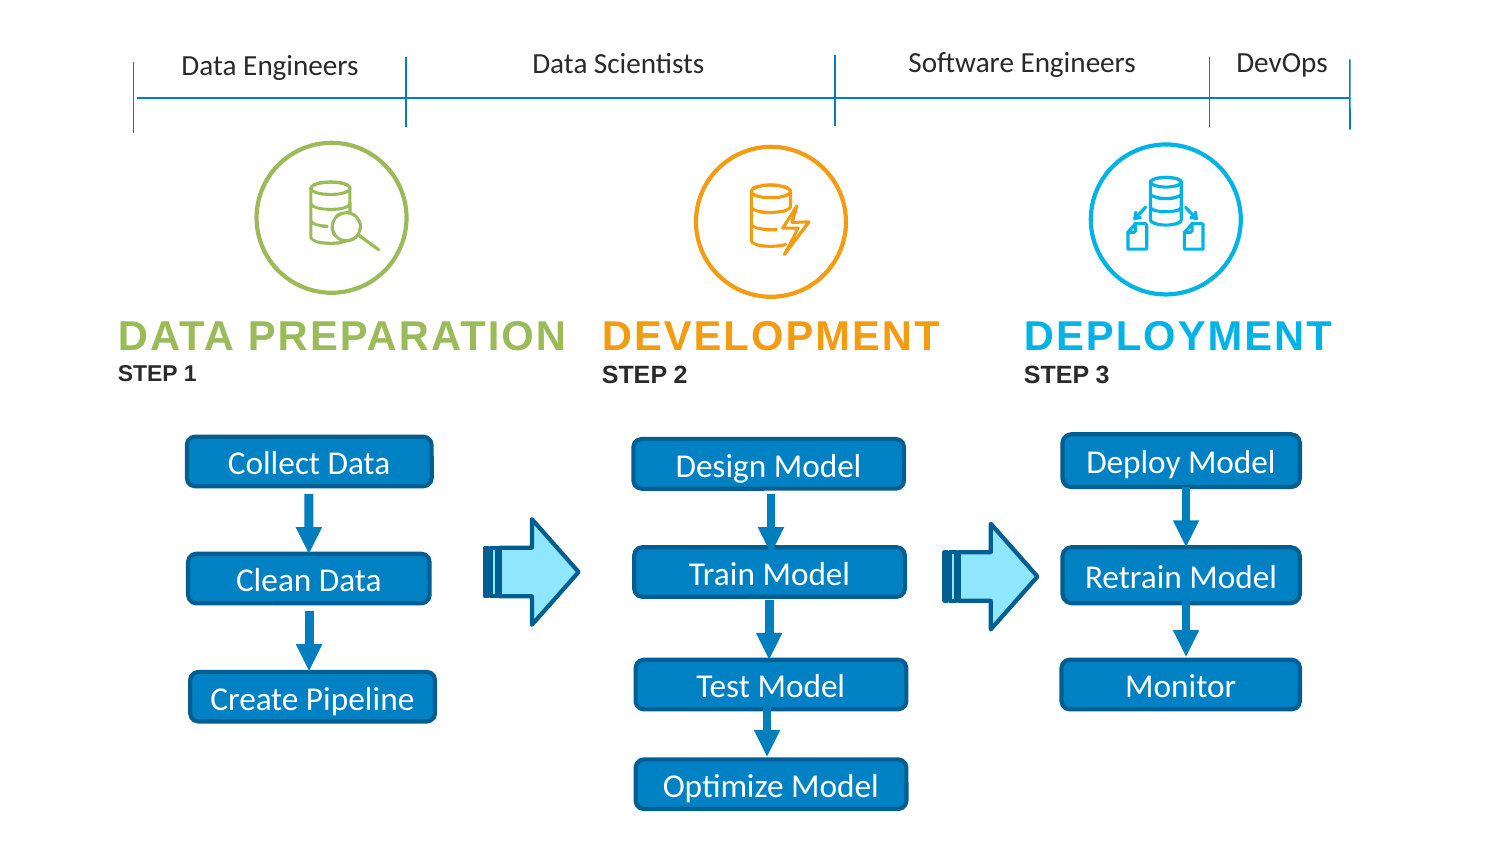

Software Engineers
DevOps
Data Scientists
Data Engineers

DATA PREPARATION
STEP 1
DEVELOPMENT
STEP 2
DEPLOYMENT
STEP 3
Deploy Model
Collect Data
Design Model

Train Model
Retrain Model
Clean Data
Test Model
Monitor
Create Pipeline
Optimize Model